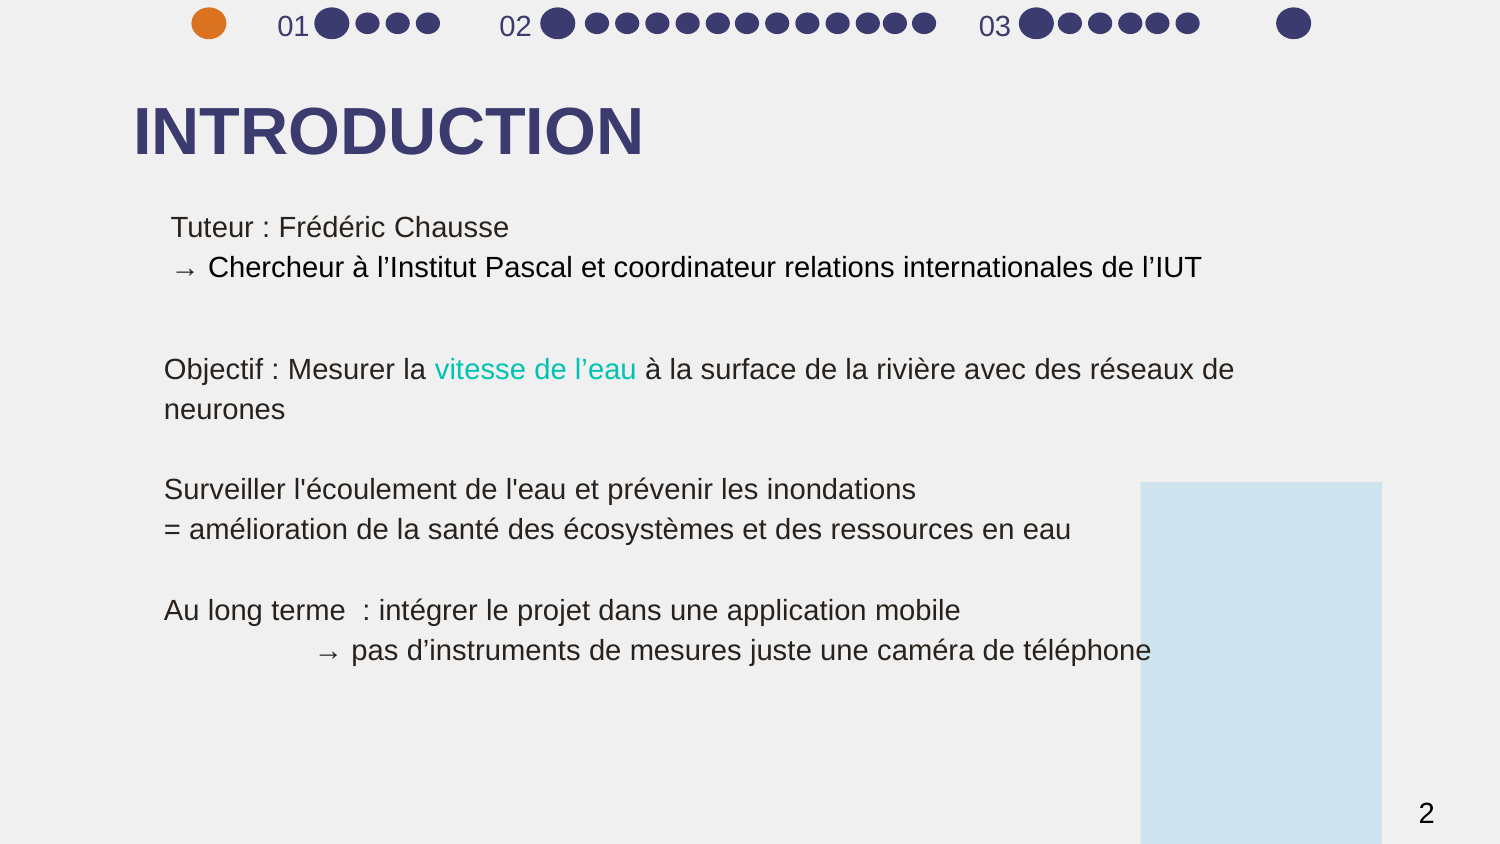

01
02
03

# INTRODUCTION
Tuteur : Frédéric Chausse
→ Chercheur à l’Institut Pascal et coordinateur relations internationales de l’IUT
Objectif : Mesurer la vitesse de l’eau à la surface de la rivière avec des réseaux de neurones

Surveiller l'écoulement de l'eau et prévenir les inondations
= amélioration de la santé des écosystèmes et des ressources en eau

Au long terme  : intégrer le projet dans une application mobile
→ pas d’instruments de mesures juste une caméra de téléphone

2